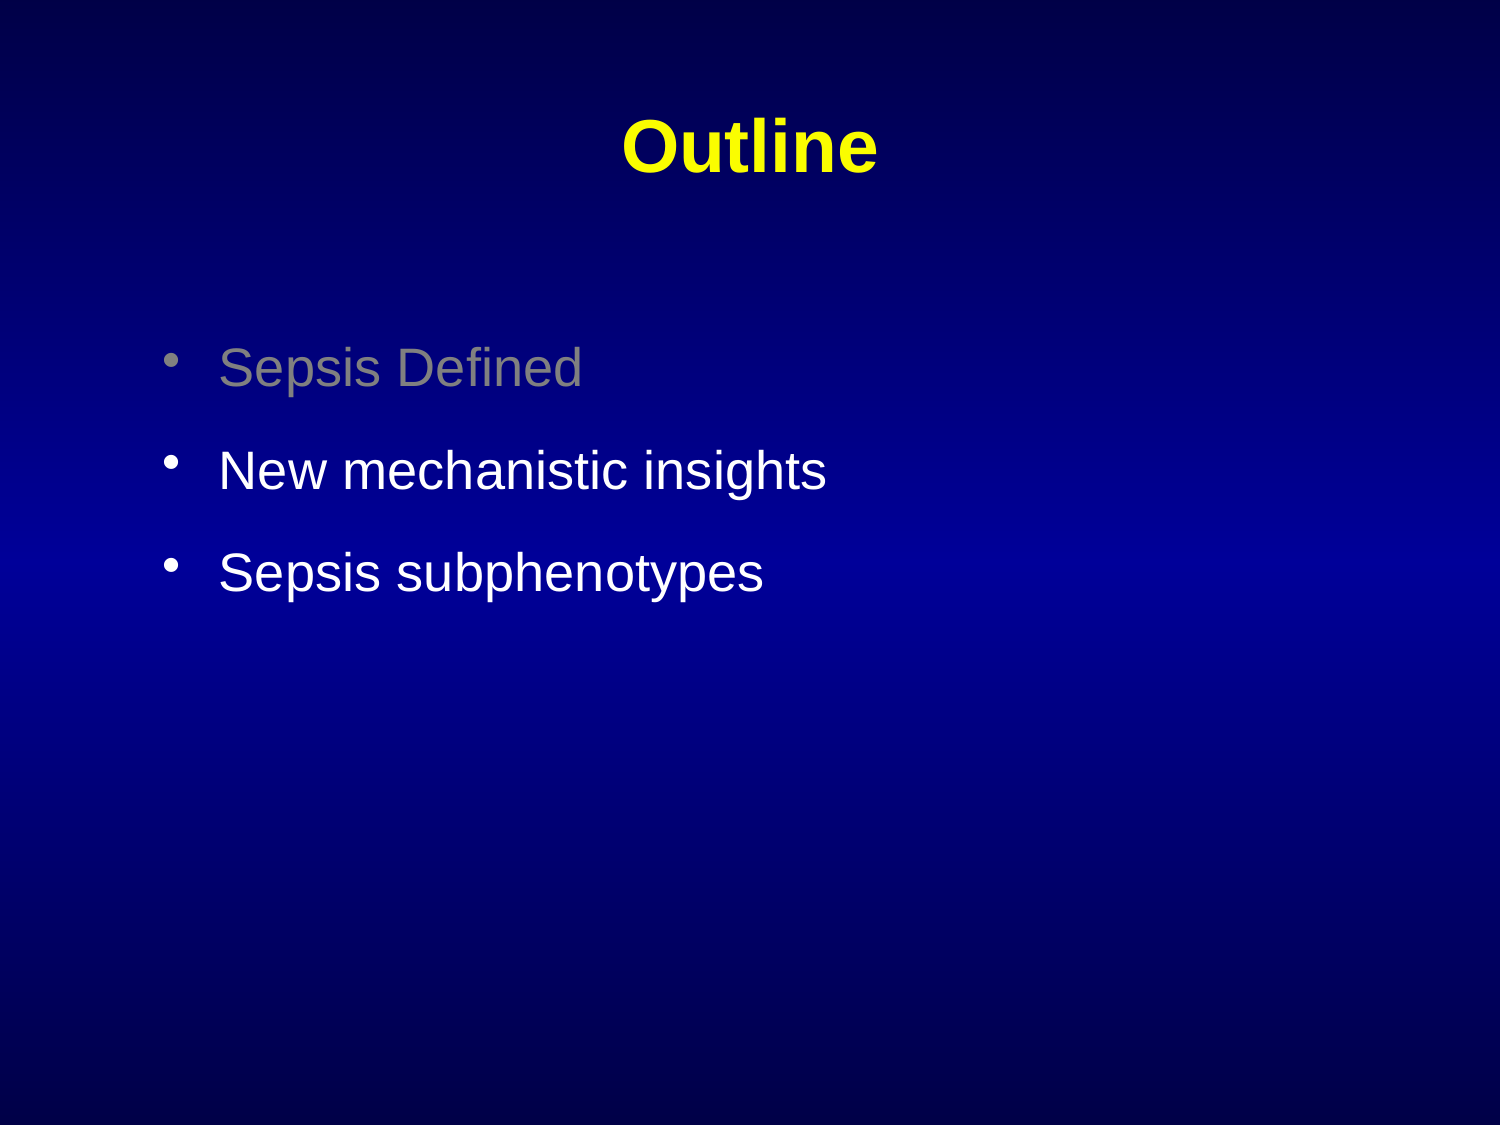

# Outline
Sepsis Defined
New mechanistic insights
Sepsis subphenotypes